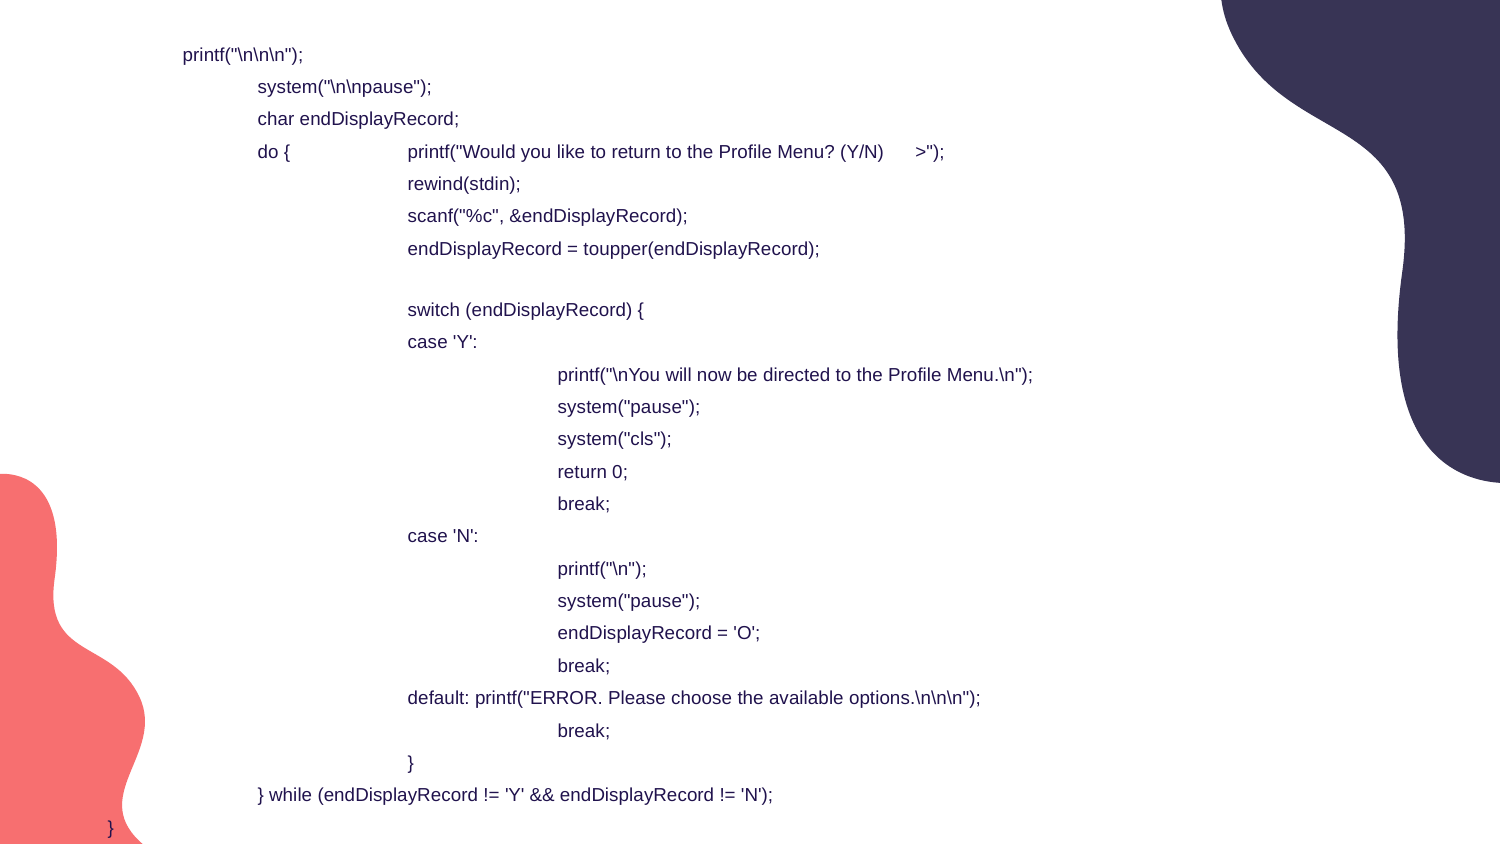

printf("\n\n\n");
	system("\n\npause");
	char endDisplayRecord;
	do {	printf("Would you like to return to the Profile Menu? (Y/N)      >");
		rewind(stdin);
		scanf("%c", &endDisplayRecord);
		endDisplayRecord = toupper(endDisplayRecord);

		switch (endDisplayRecord) {
		case 'Y':
			printf("\nYou will now be directed to the Profile Menu.\n");
			system("pause");
			system("cls");
			return 0;
			break;
		case 'N':
			printf("\n");
			system("pause");
			endDisplayRecord = 'O';
			break;
		default: printf("ERROR. Please choose the available options.\n\n\n");
			break;
		}
	} while (endDisplayRecord != 'Y' && endDisplayRecord != 'N');
}